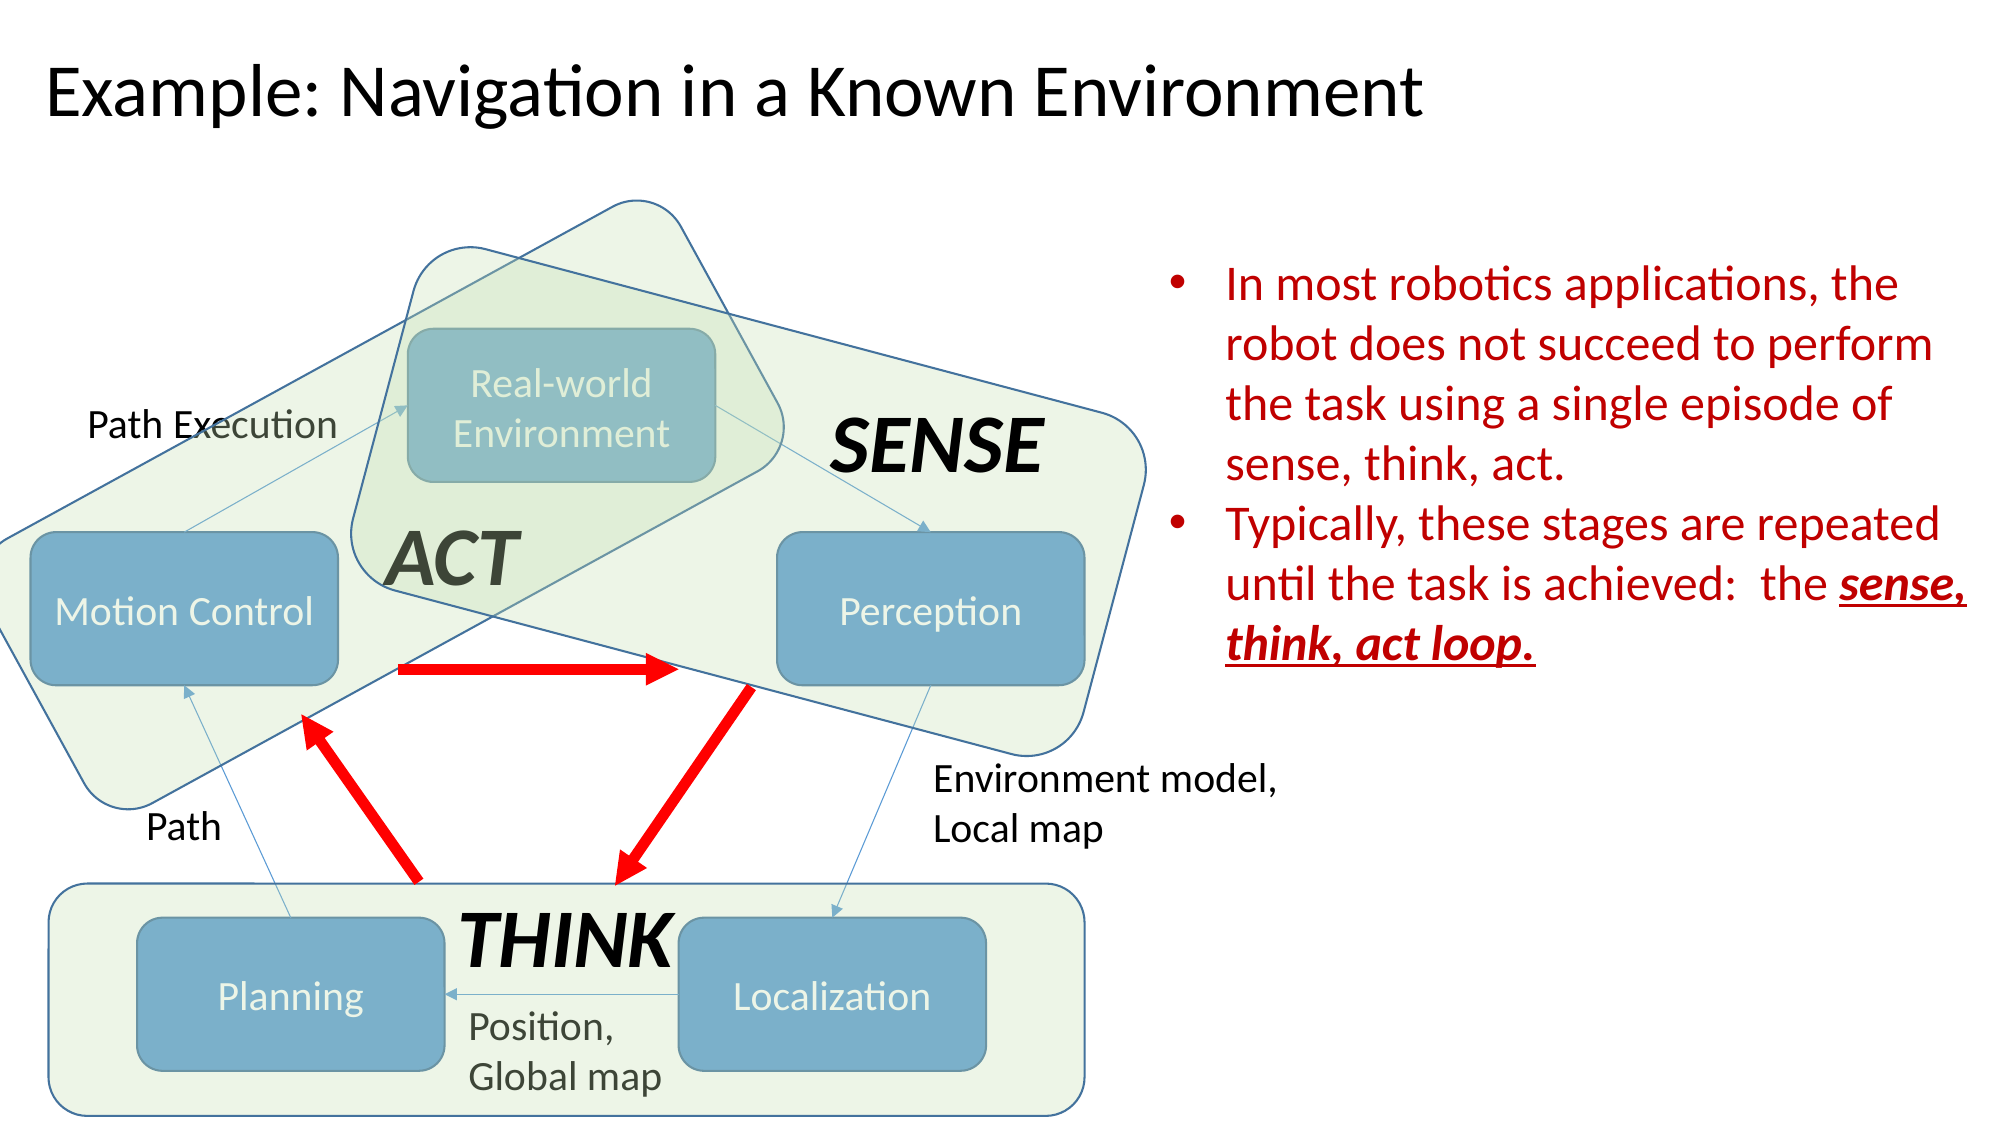

Example: Navigation in a Known Environment
In most robotics applications, the robot does not succeed to perform the task using a single episode of sense, think, act.
Typically, these stages are repeated until the task is achieved:  the sense, think, act loop.

Real-world Environment

SENSE
Path Execution
ACT
Motion Control
Perception
Environment model,
Local map
Path
THINK

Planning
Localization
Position,
Global map